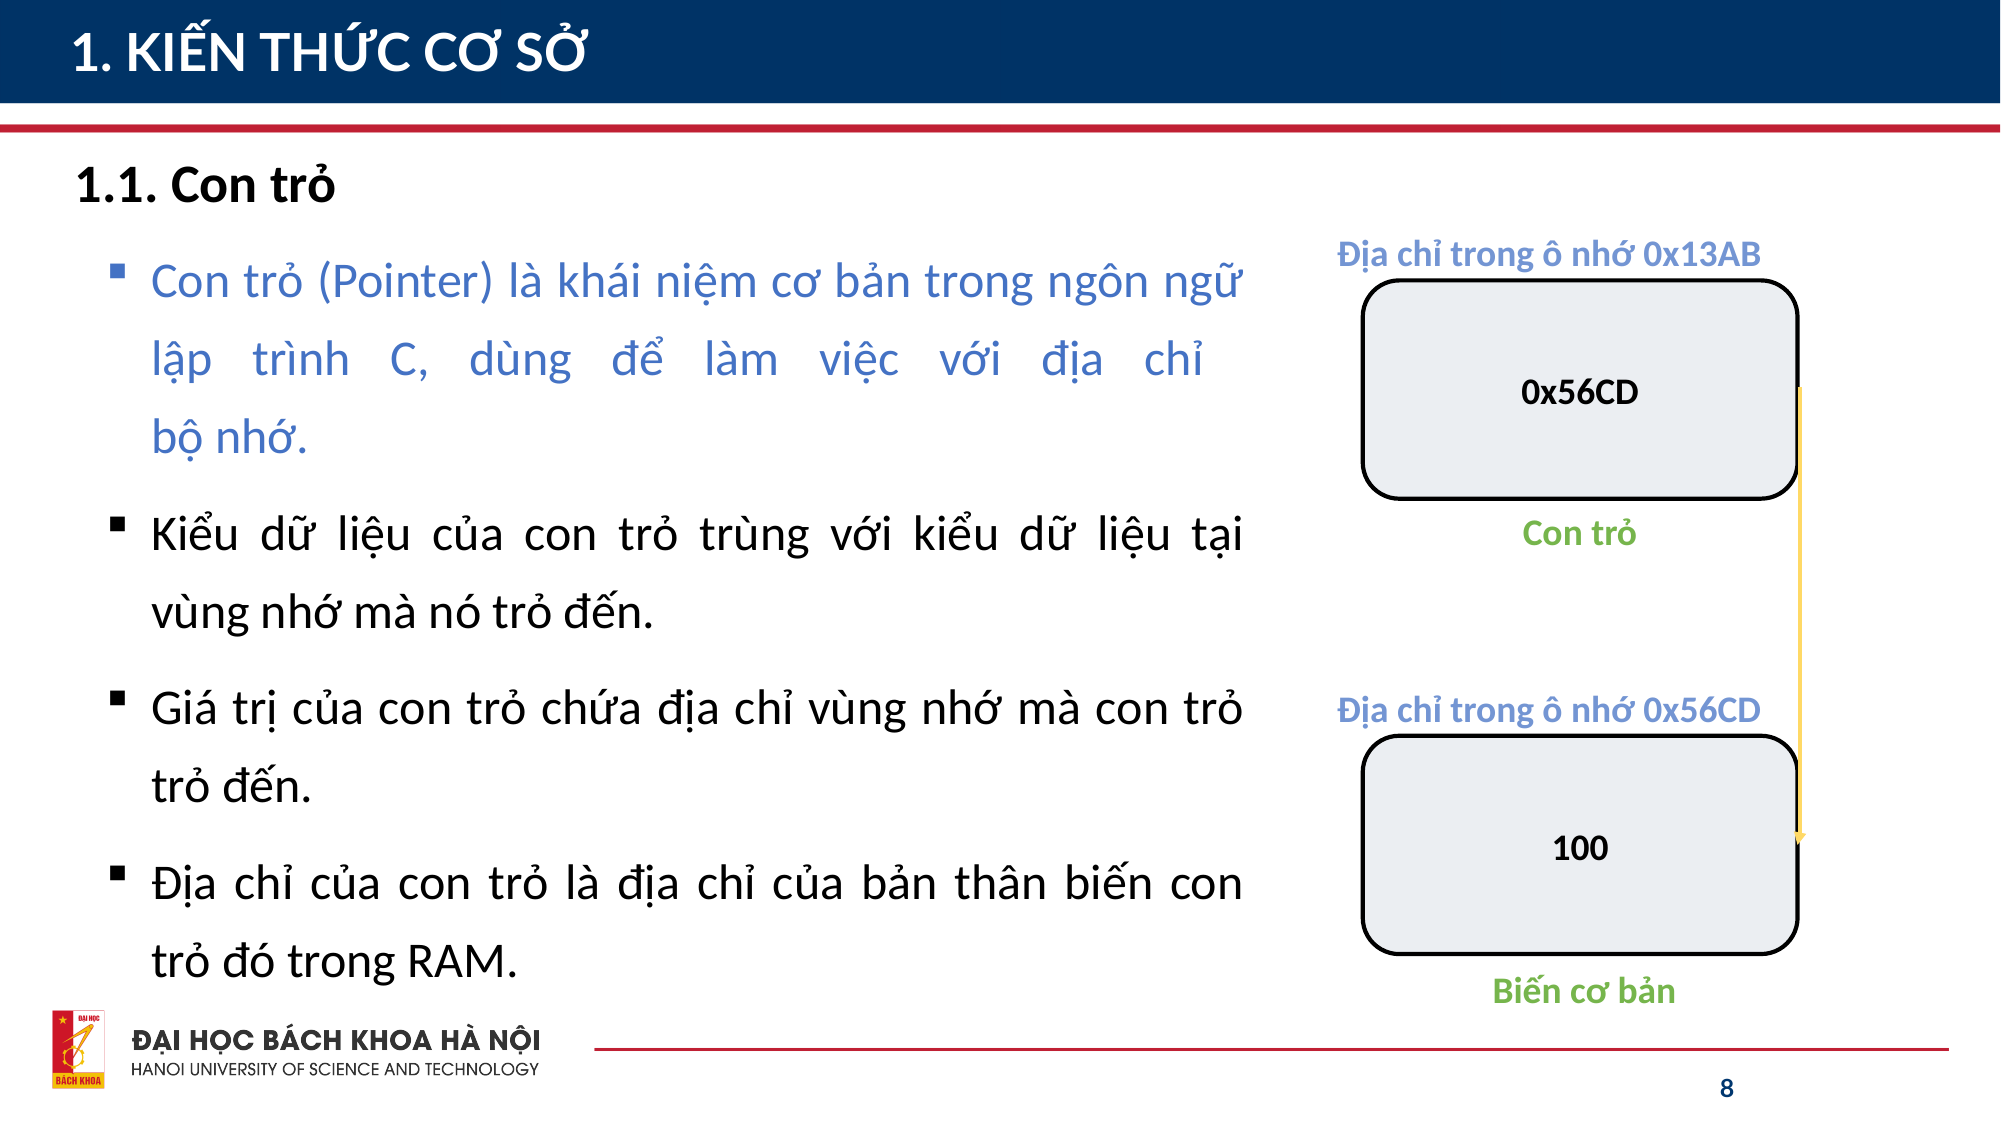

# 1. KIẾN THỨC CƠ SỞ
1.1. Con trỏ

Địa chỉ trong ô nhớ 0x13AB
Con trỏ (Pointer) là khái niệm cơ bản trong ngôn ngữ lập trình C, dùng để làm việc với địa chỉ
bộ nhớ.
Kiểu dữ liệu của con trỏ trùng với kiểu dữ liệu tại vùng nhớ mà nó trỏ đến.
Giá trị của con trỏ chứa địa chỉ vùng nhớ mà con trỏ trỏ đến.
Địa chỉ của con trỏ là địa chỉ của bản thân biến con trỏ đó trong RAM.
0x56CD
Con trỏ
Địa chỉ trong ô nhớ 0x56CD
100
Biến cơ bản
8